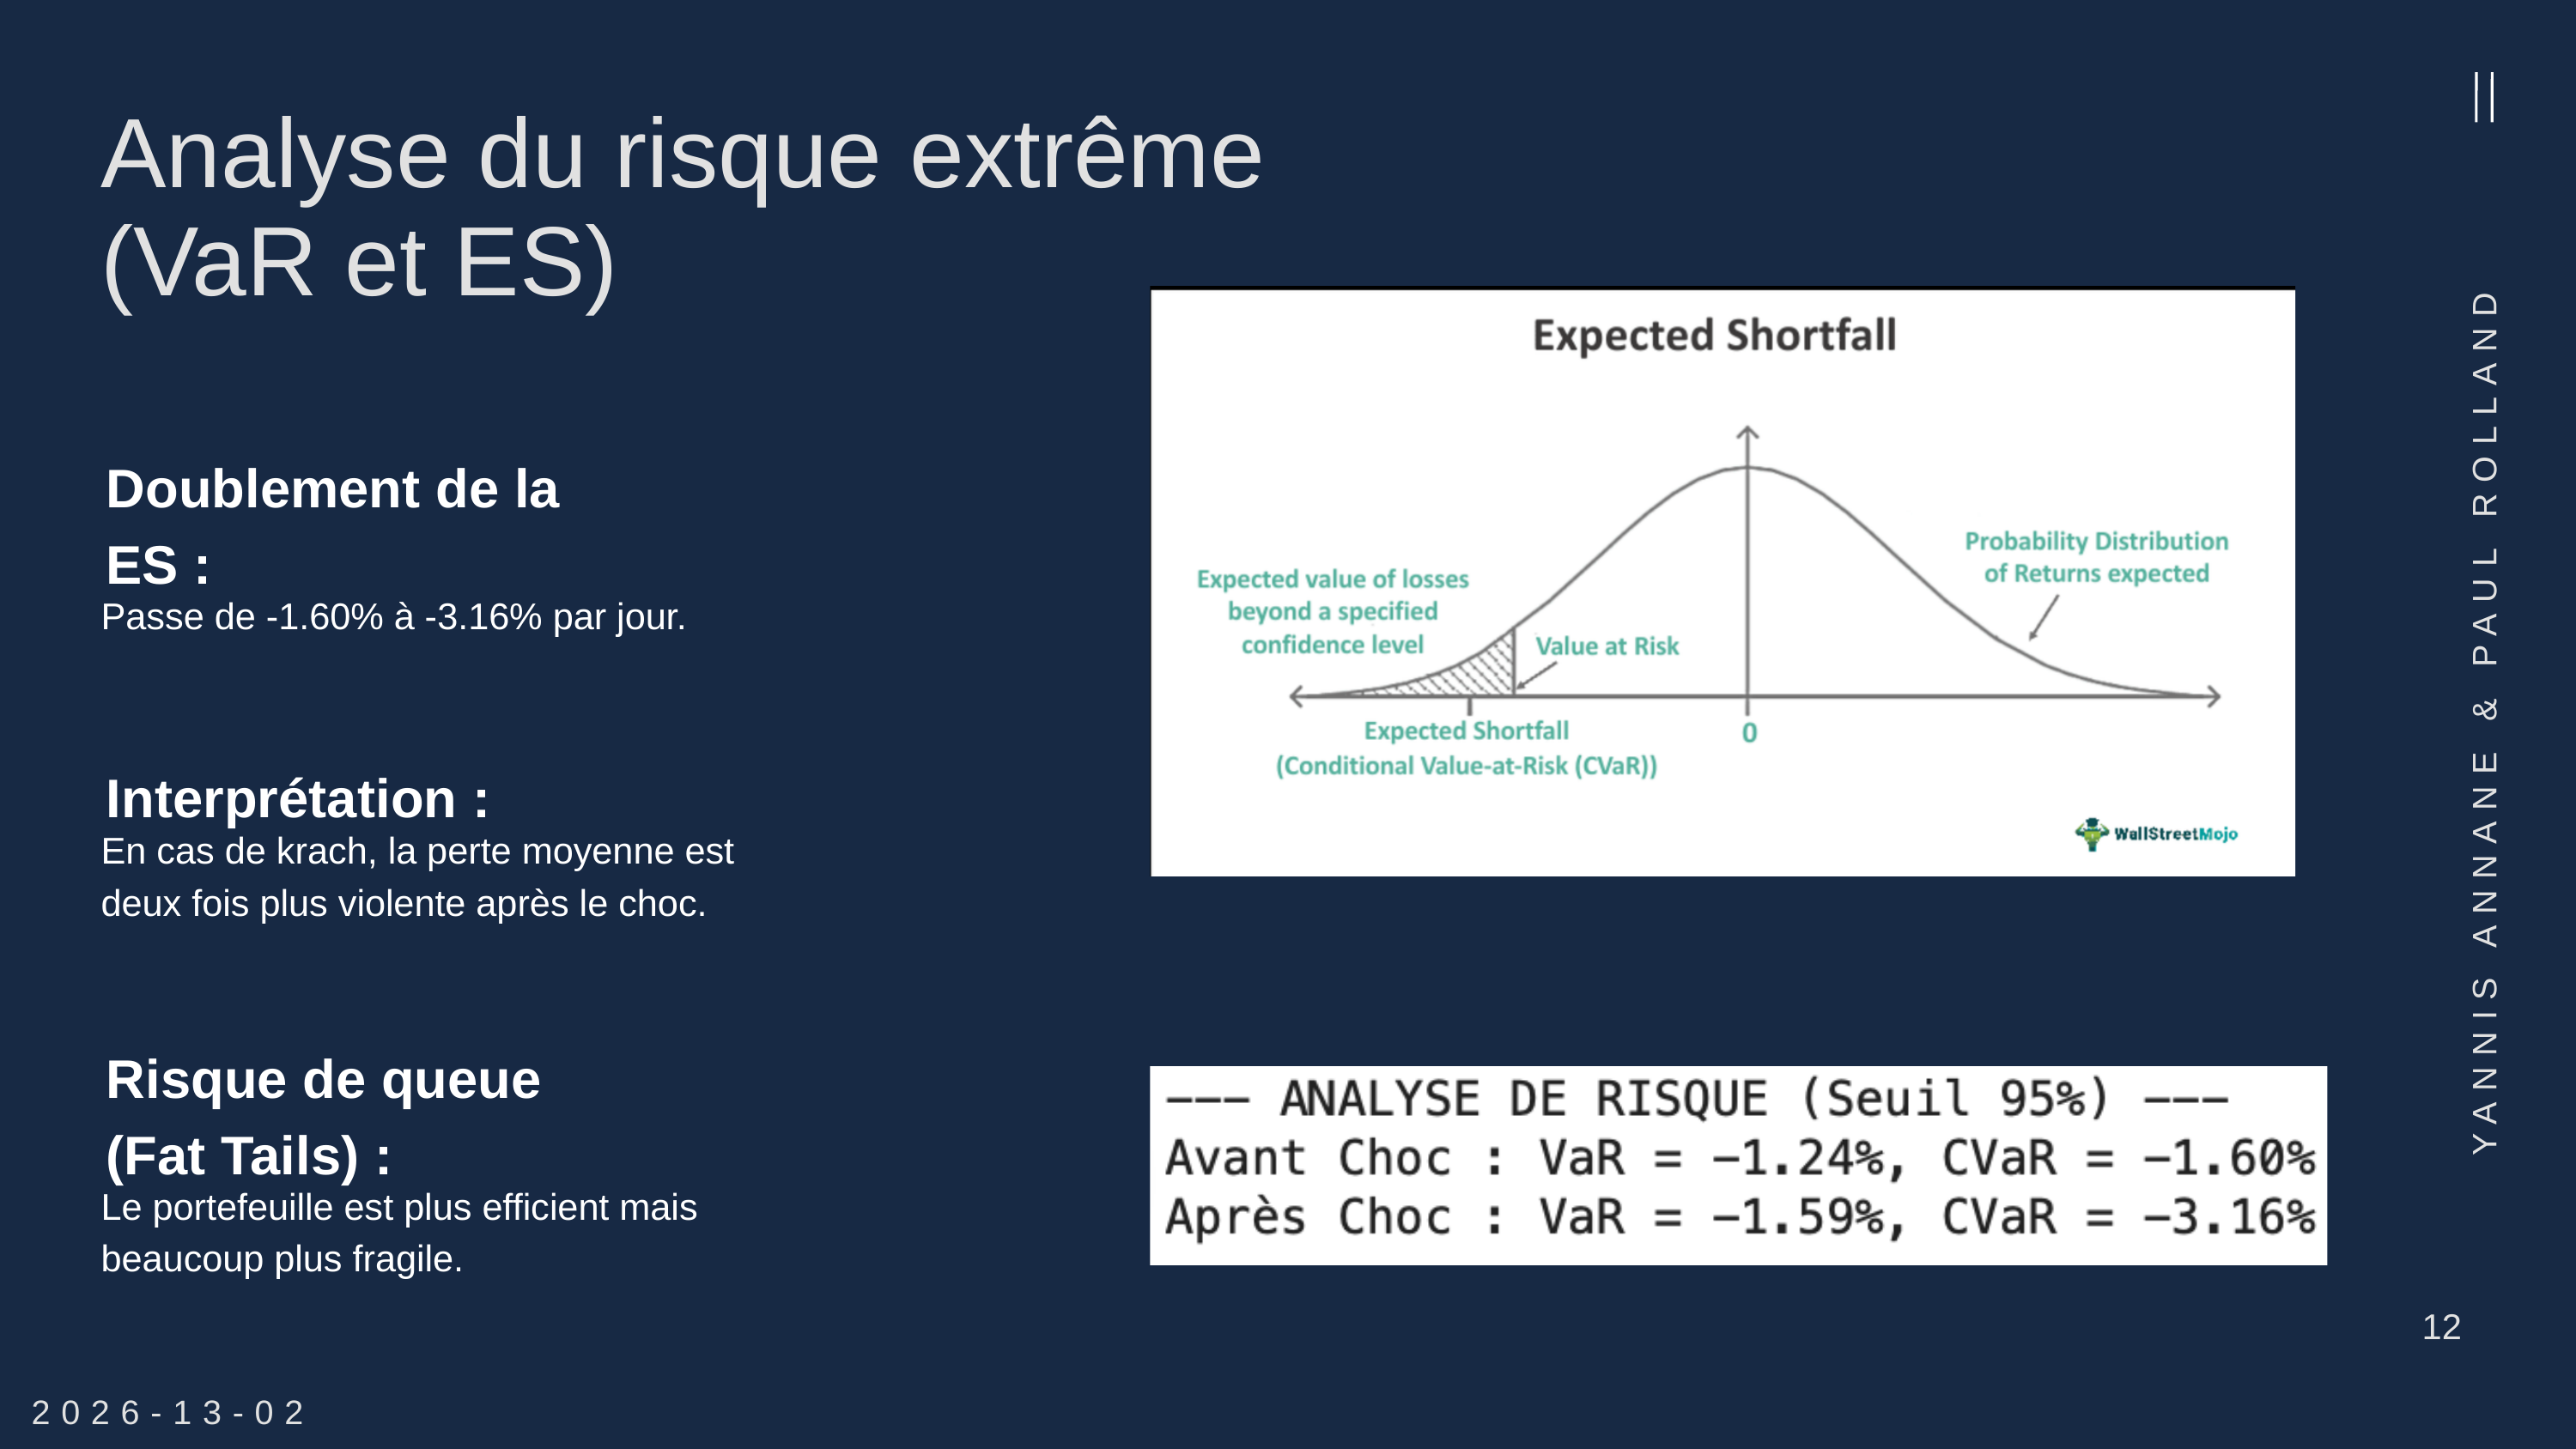

Analyse du risque extrême (VaR et ES)

Doublement de la ES :
Passe de -1.60% à -3.16% par jour.
YANNIS ANNANE & PAUL ROLLAND
Interprétation :
En cas de krach, la perte moyenne est deux fois plus violente après le choc.
Risque de queue (Fat Tails) :
Le portefeuille est plus efficient mais beaucoup plus fragile.

12
2026-13-02